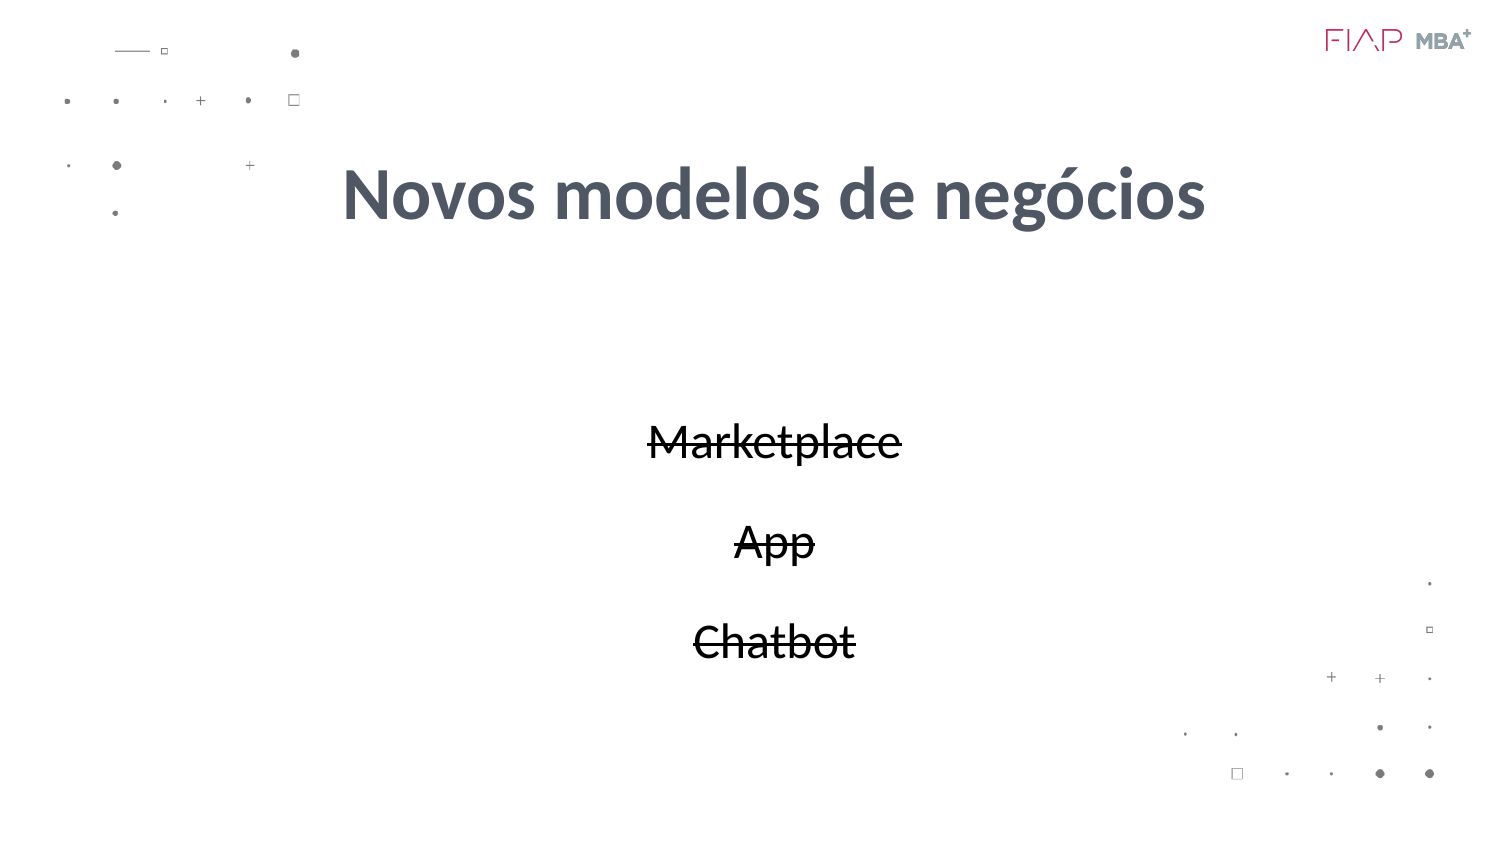

Novos modelos de negócios
Marketplace
App
Chatbot